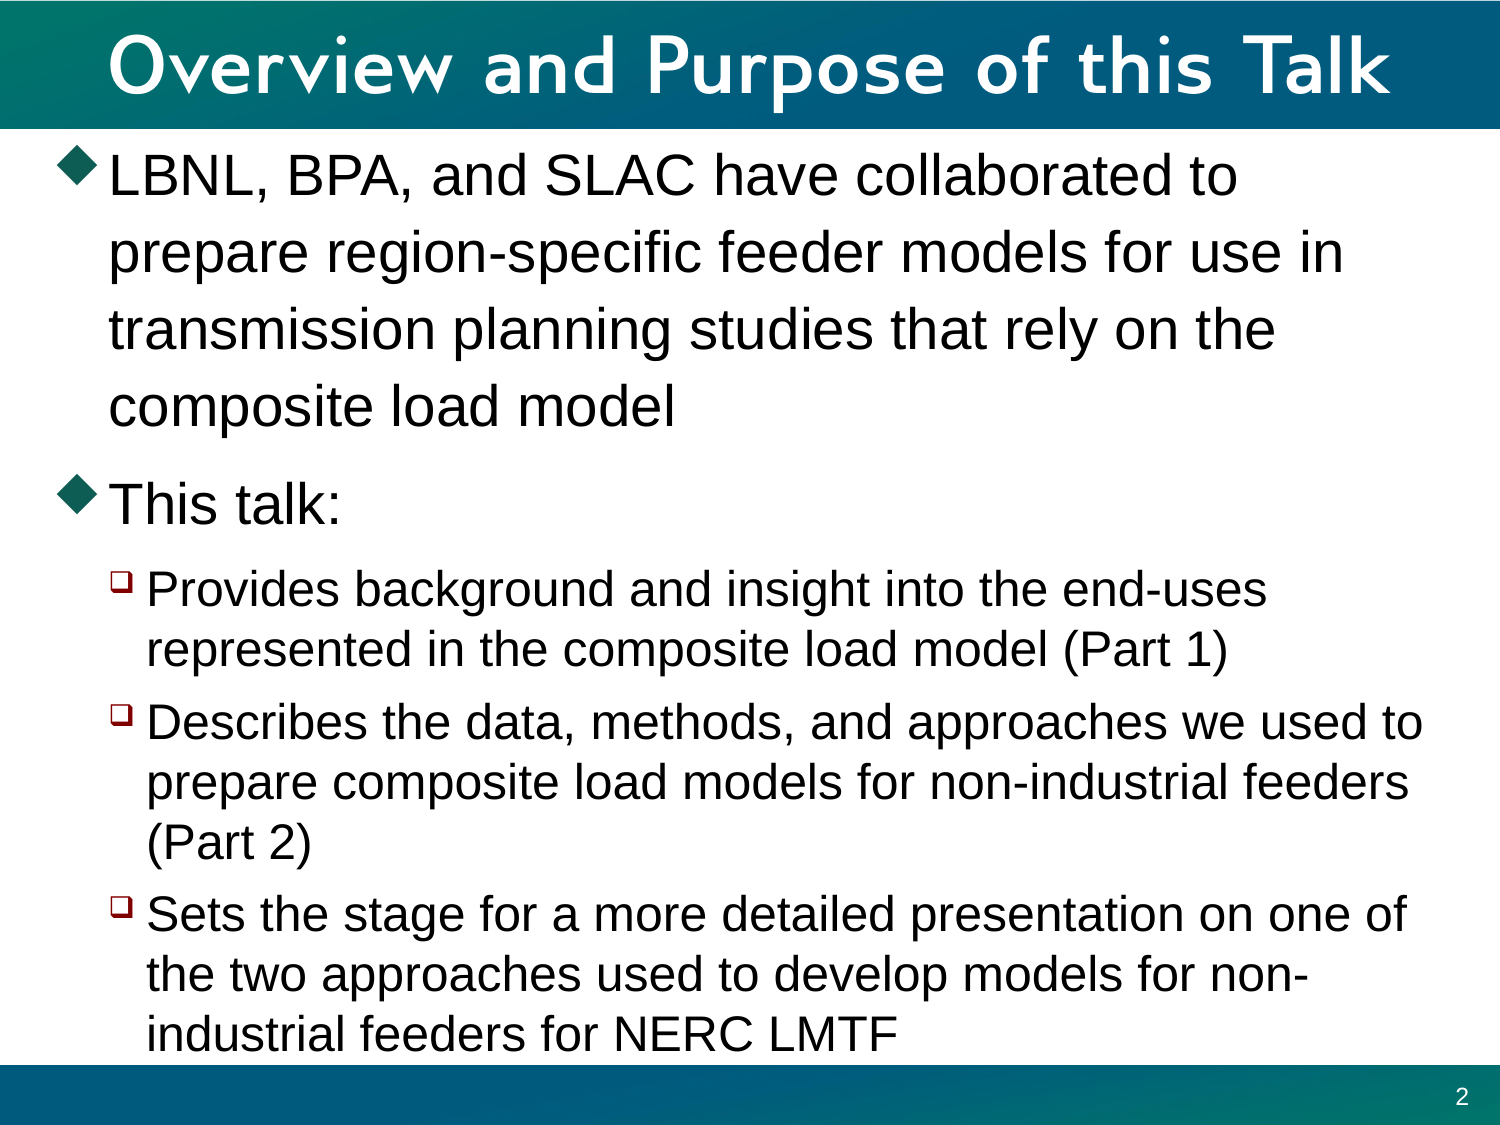

# Overview and Purpose of this Talk
LBNL, BPA, and SLAC have collaborated to prepare region-specific feeder models for use in transmission planning studies that rely on the composite load model
This talk:
Provides background and insight into the end-uses represented in the composite load model (Part 1)
Describes the data, methods, and approaches we used to prepare composite load models for non-industrial feeders (Part 2)
Sets the stage for a more detailed presentation on one of the two approaches used to develop models for non-industrial feeders for NERC LMTF
2